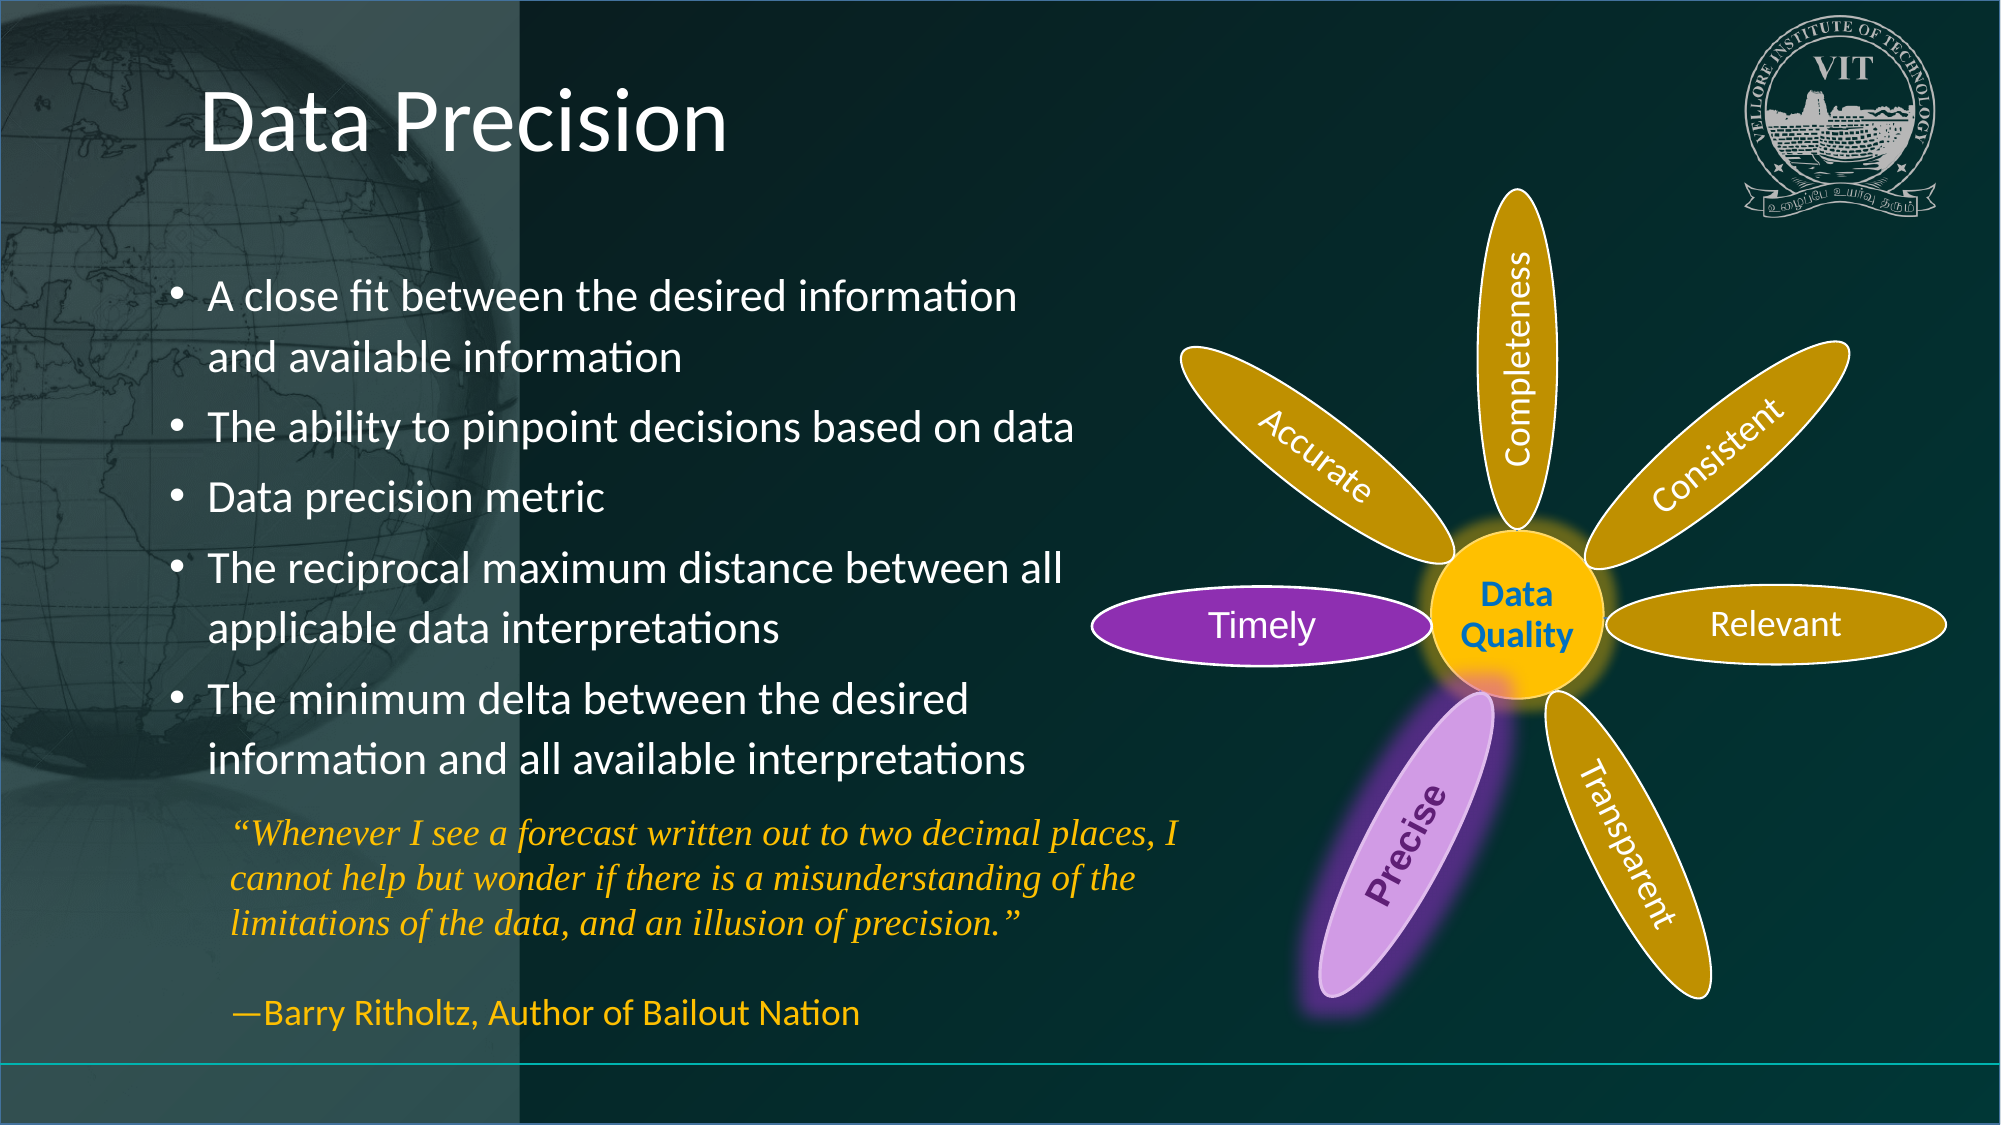

# Data Precision
A close fit between the desired information and available information
The ability to pinpoint decisions based on data
Data precision metric
The reciprocal maximum distance between all applicable data interpretations
The minimum delta between the desired information and all available interpretations

Data Quality

Completeness

Consistent

Relevant

Transparent

Precise

Timely

Accurate
“Whenever I see a forecast written out to two decimal places, I cannot help but wonder if there is a misunderstanding of the limitations of the data, and an illusion of precision.”

—Barry Ritholtz, Author of Bailout Nation